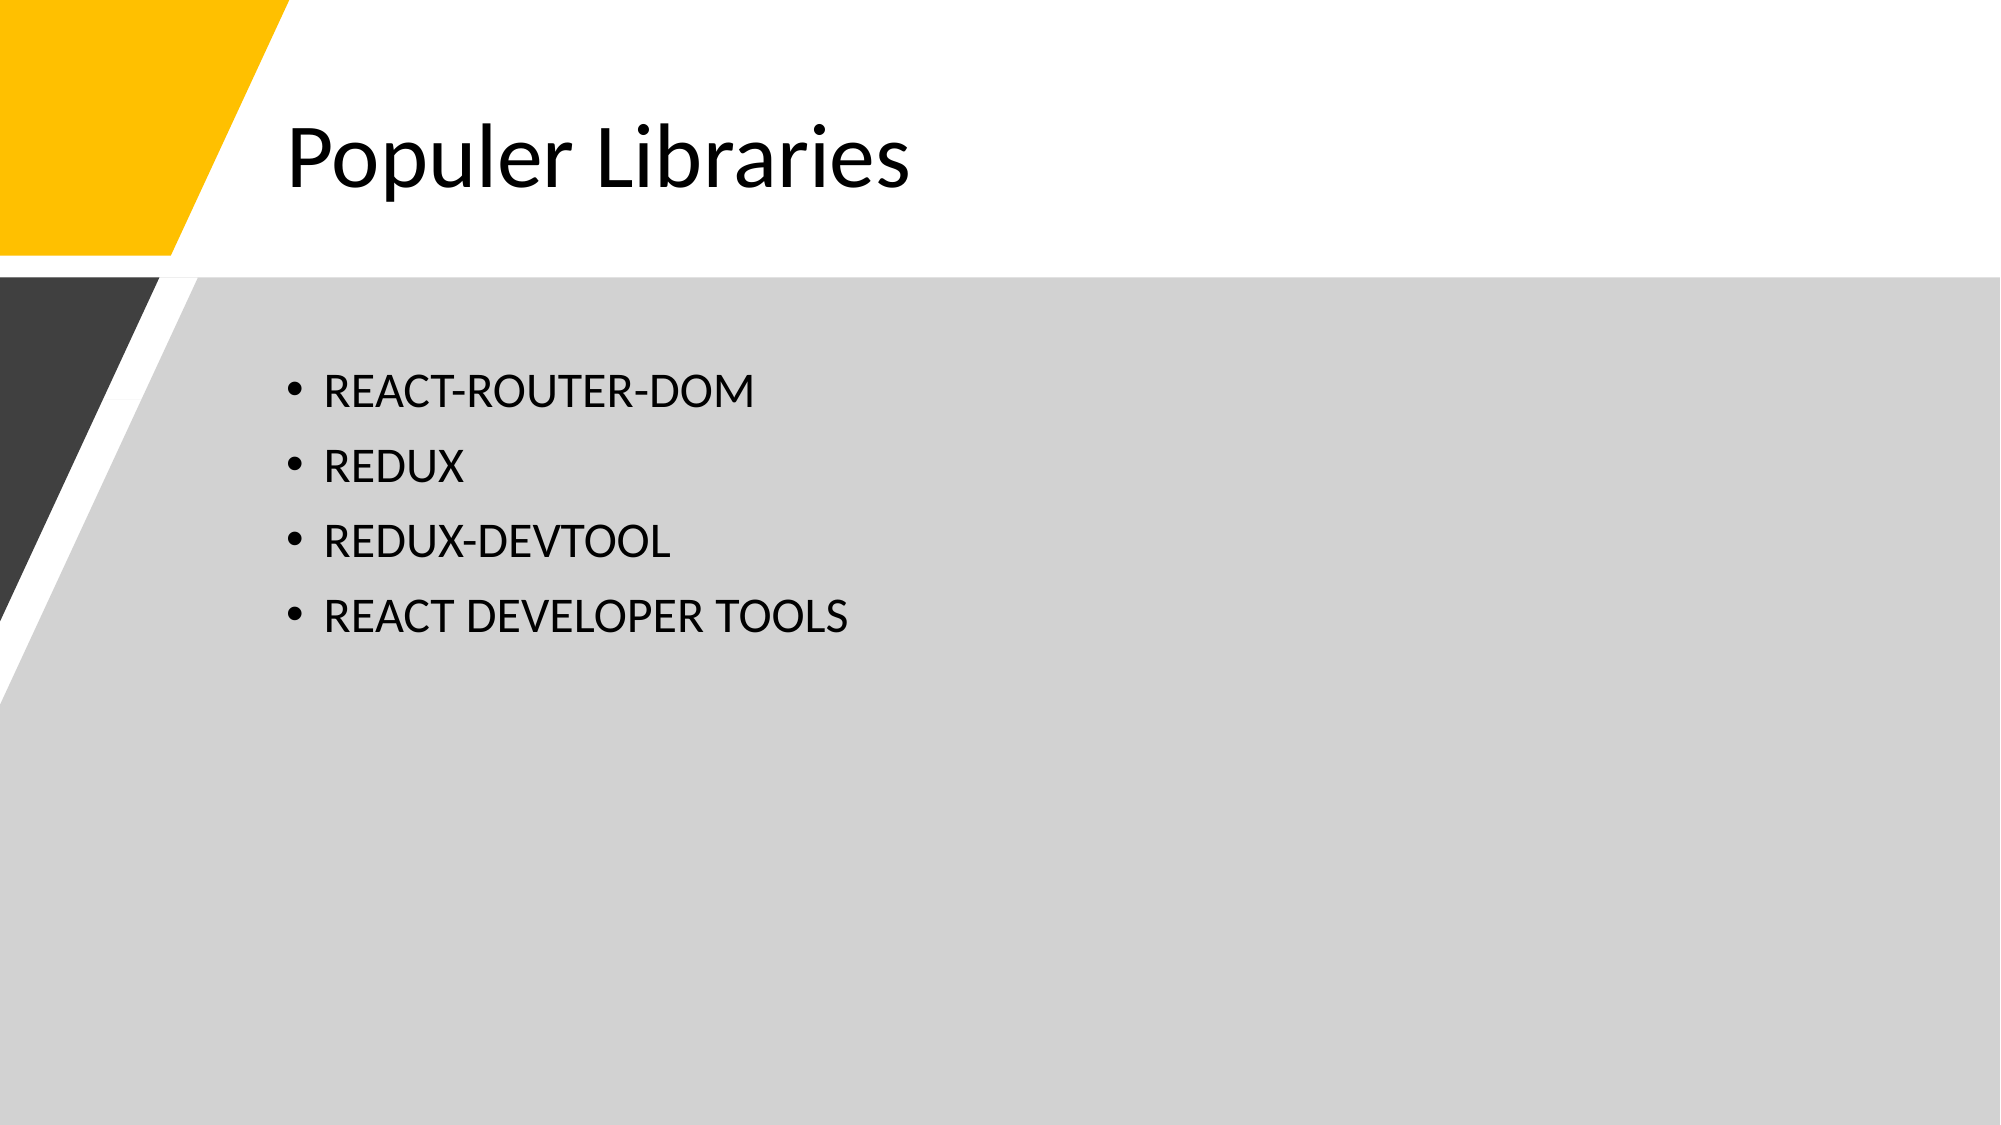

# Populer Libraries

REACT-ROUTER-DOM
REDUX
REDUX-DEVTOOL
REACT DEVELOPER TOOLS